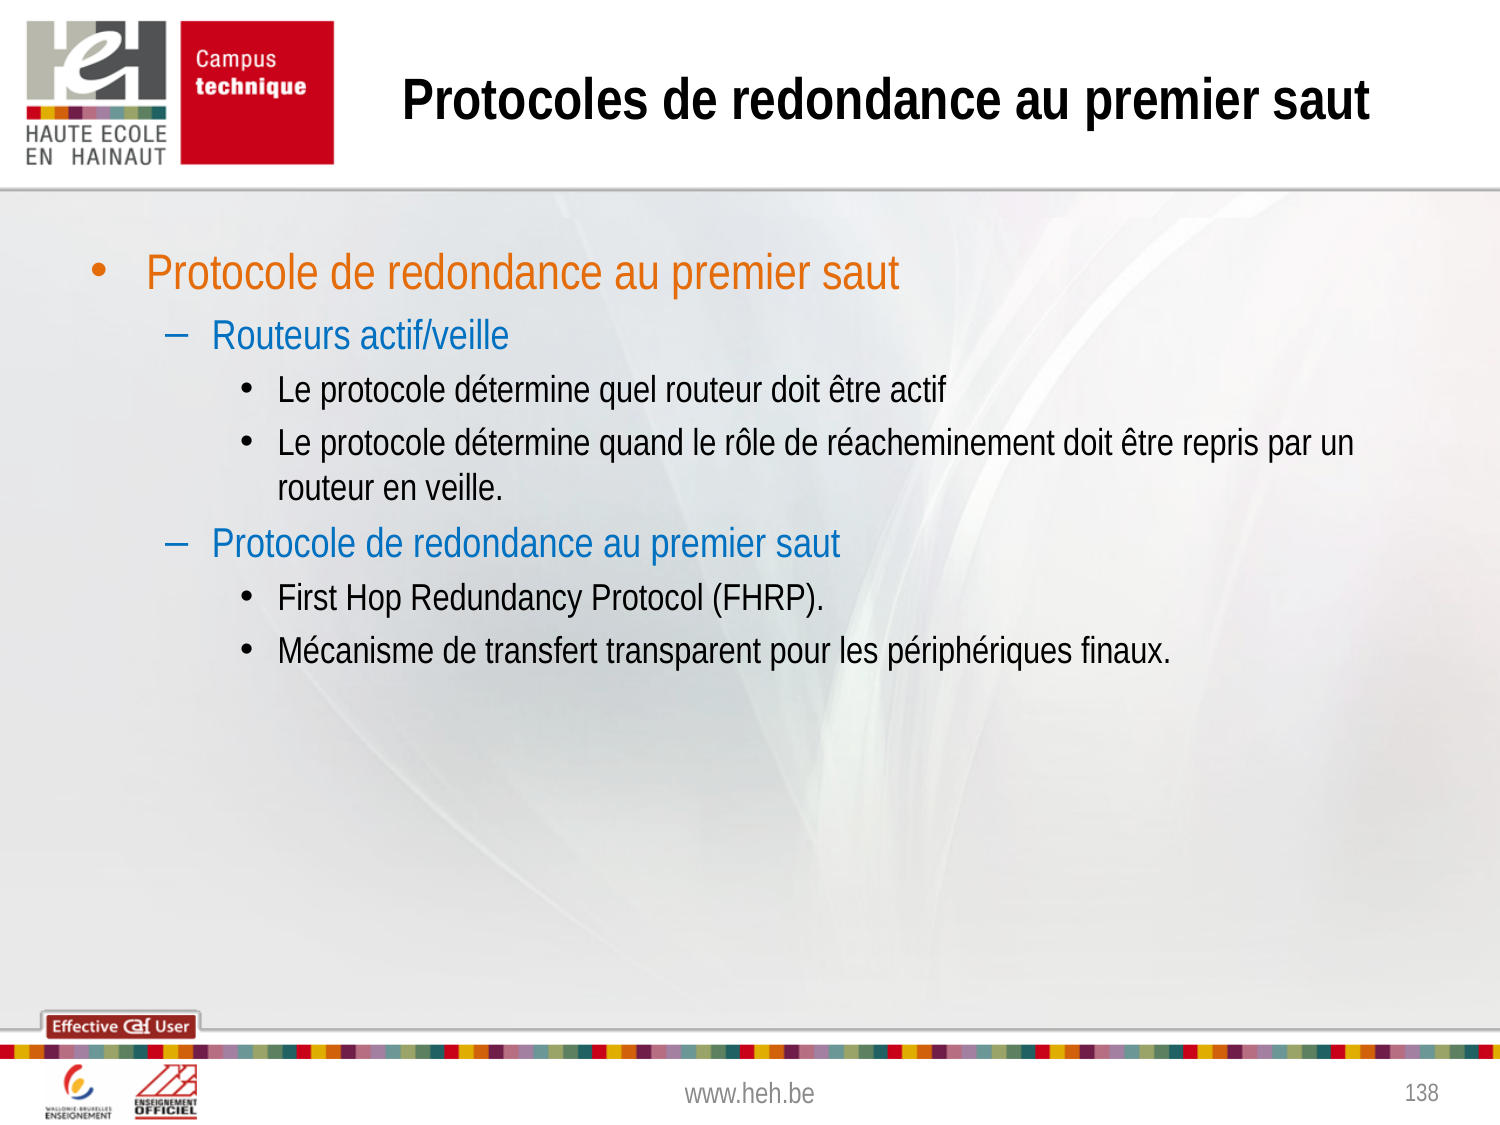

# Protocoles de redondance au premier saut
Protocole de redondance au premier saut
Routeurs actif/veille
Le protocole détermine quel routeur doit être actif
Le protocole détermine quand le rôle de réacheminement doit être repris par un routeur en veille.
Protocole de redondance au premier saut
First Hop Redundancy Protocol (FHRP).
Mécanisme de transfert transparent pour les périphériques finaux.

www.heh.be
138